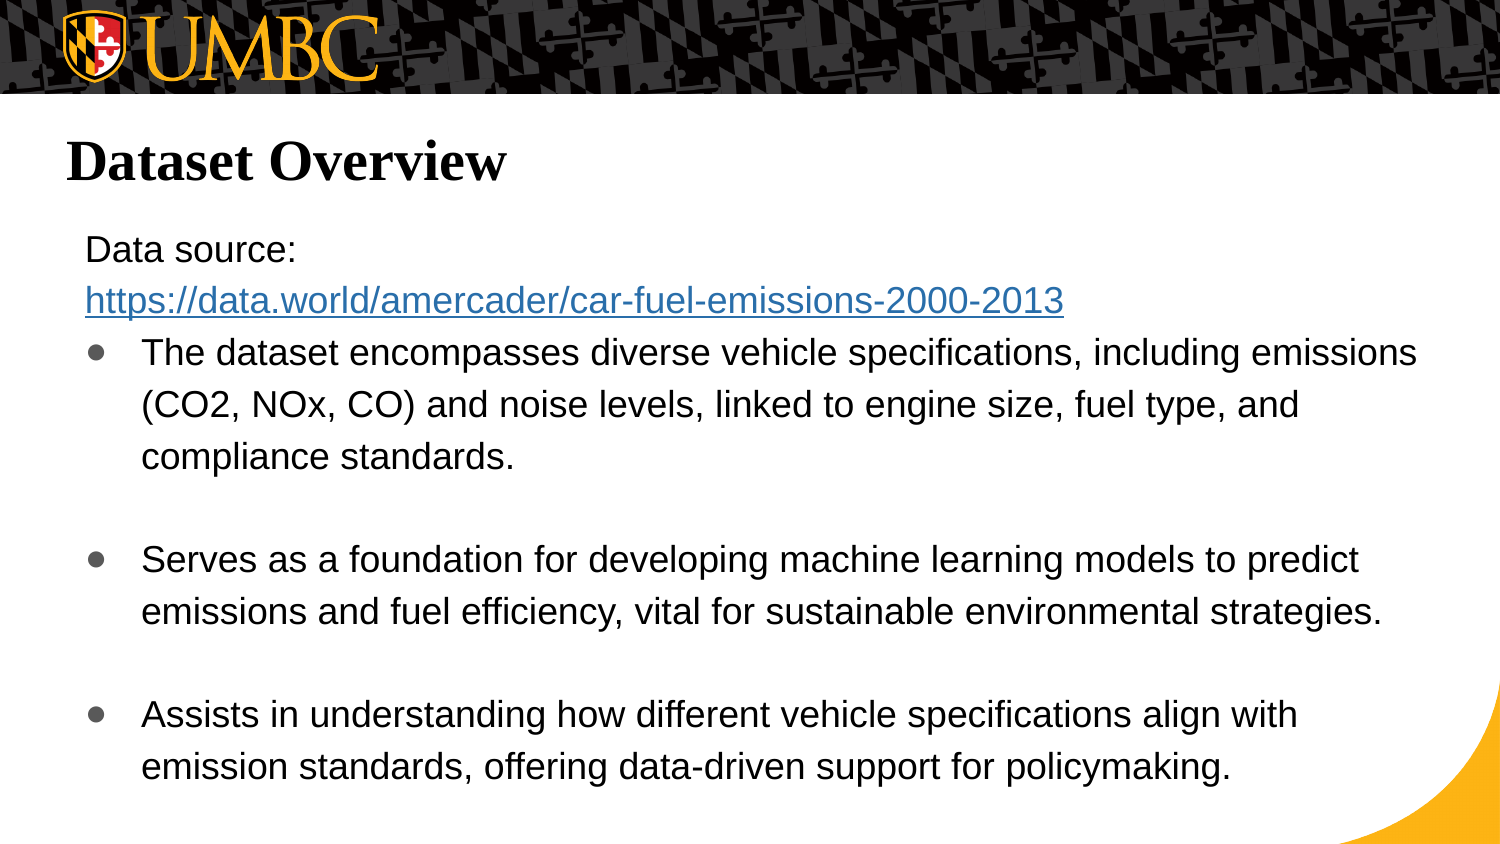

# Dataset Overview
Data source:
https://data.world/amercader/car-fuel-emissions-2000-2013
The dataset encompasses diverse vehicle specifications, including emissions (CO2, NOx, CO) and noise levels, linked to engine size, fuel type, and compliance standards.

Serves as a foundation for developing machine learning models to predict emissions and fuel efficiency, vital for sustainable environmental strategies.

Assists in understanding how different vehicle specifications align with emission standards, offering data-driven support for policymaking.